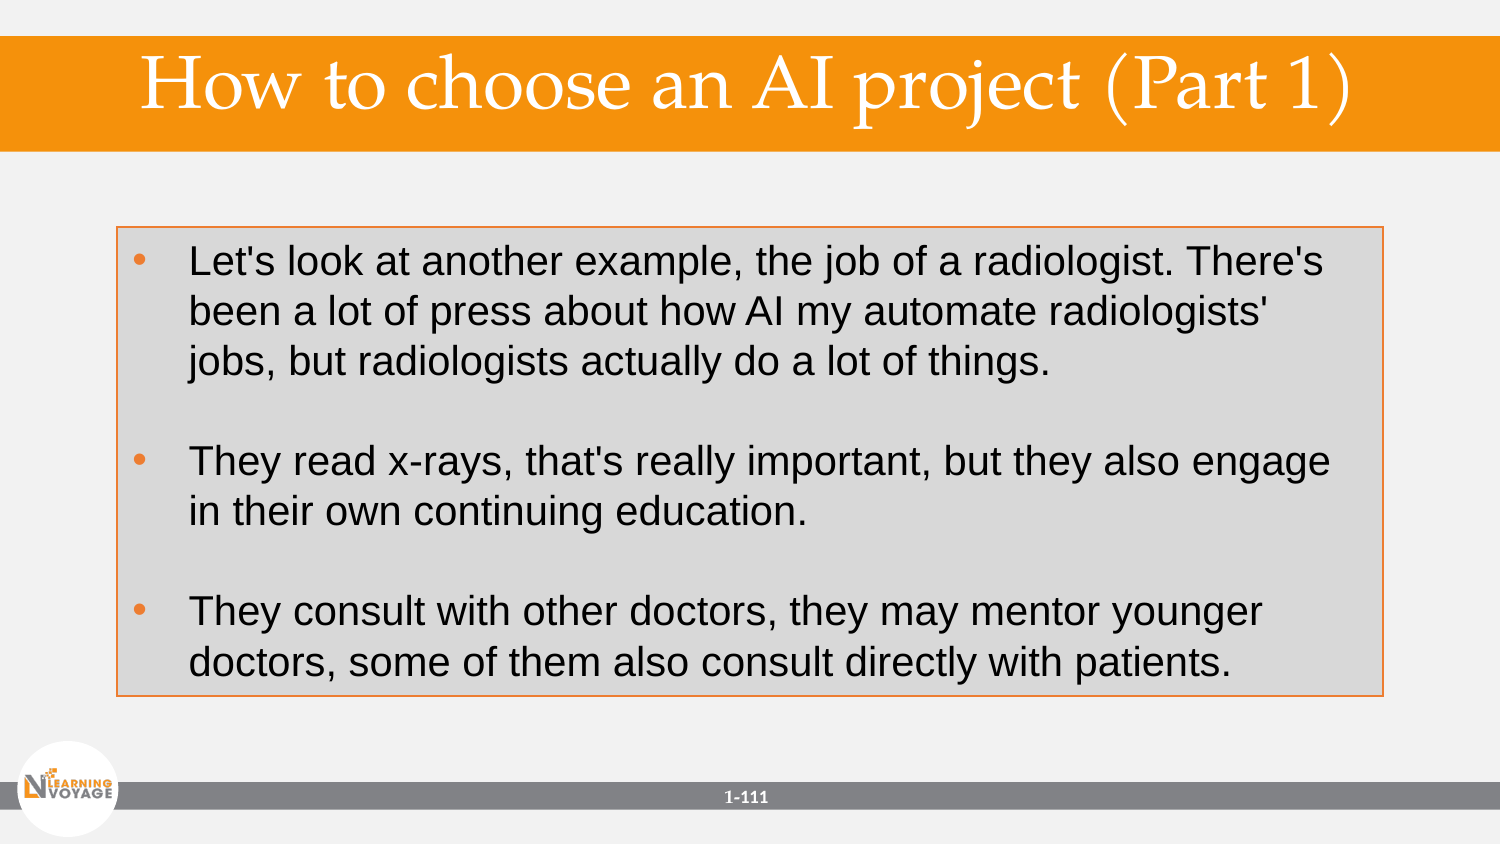

How to choose an AI project (Part 1)
Let's look at another example, the job of a radiologist. There's been a lot of press about how AI my automate radiologists' jobs, but radiologists actually do a lot of things.

They read x-rays, that's really important, but they also engage in their own continuing education.

They consult with other doctors, they may mentor younger doctors, some of them also consult directly with patients.
1-111